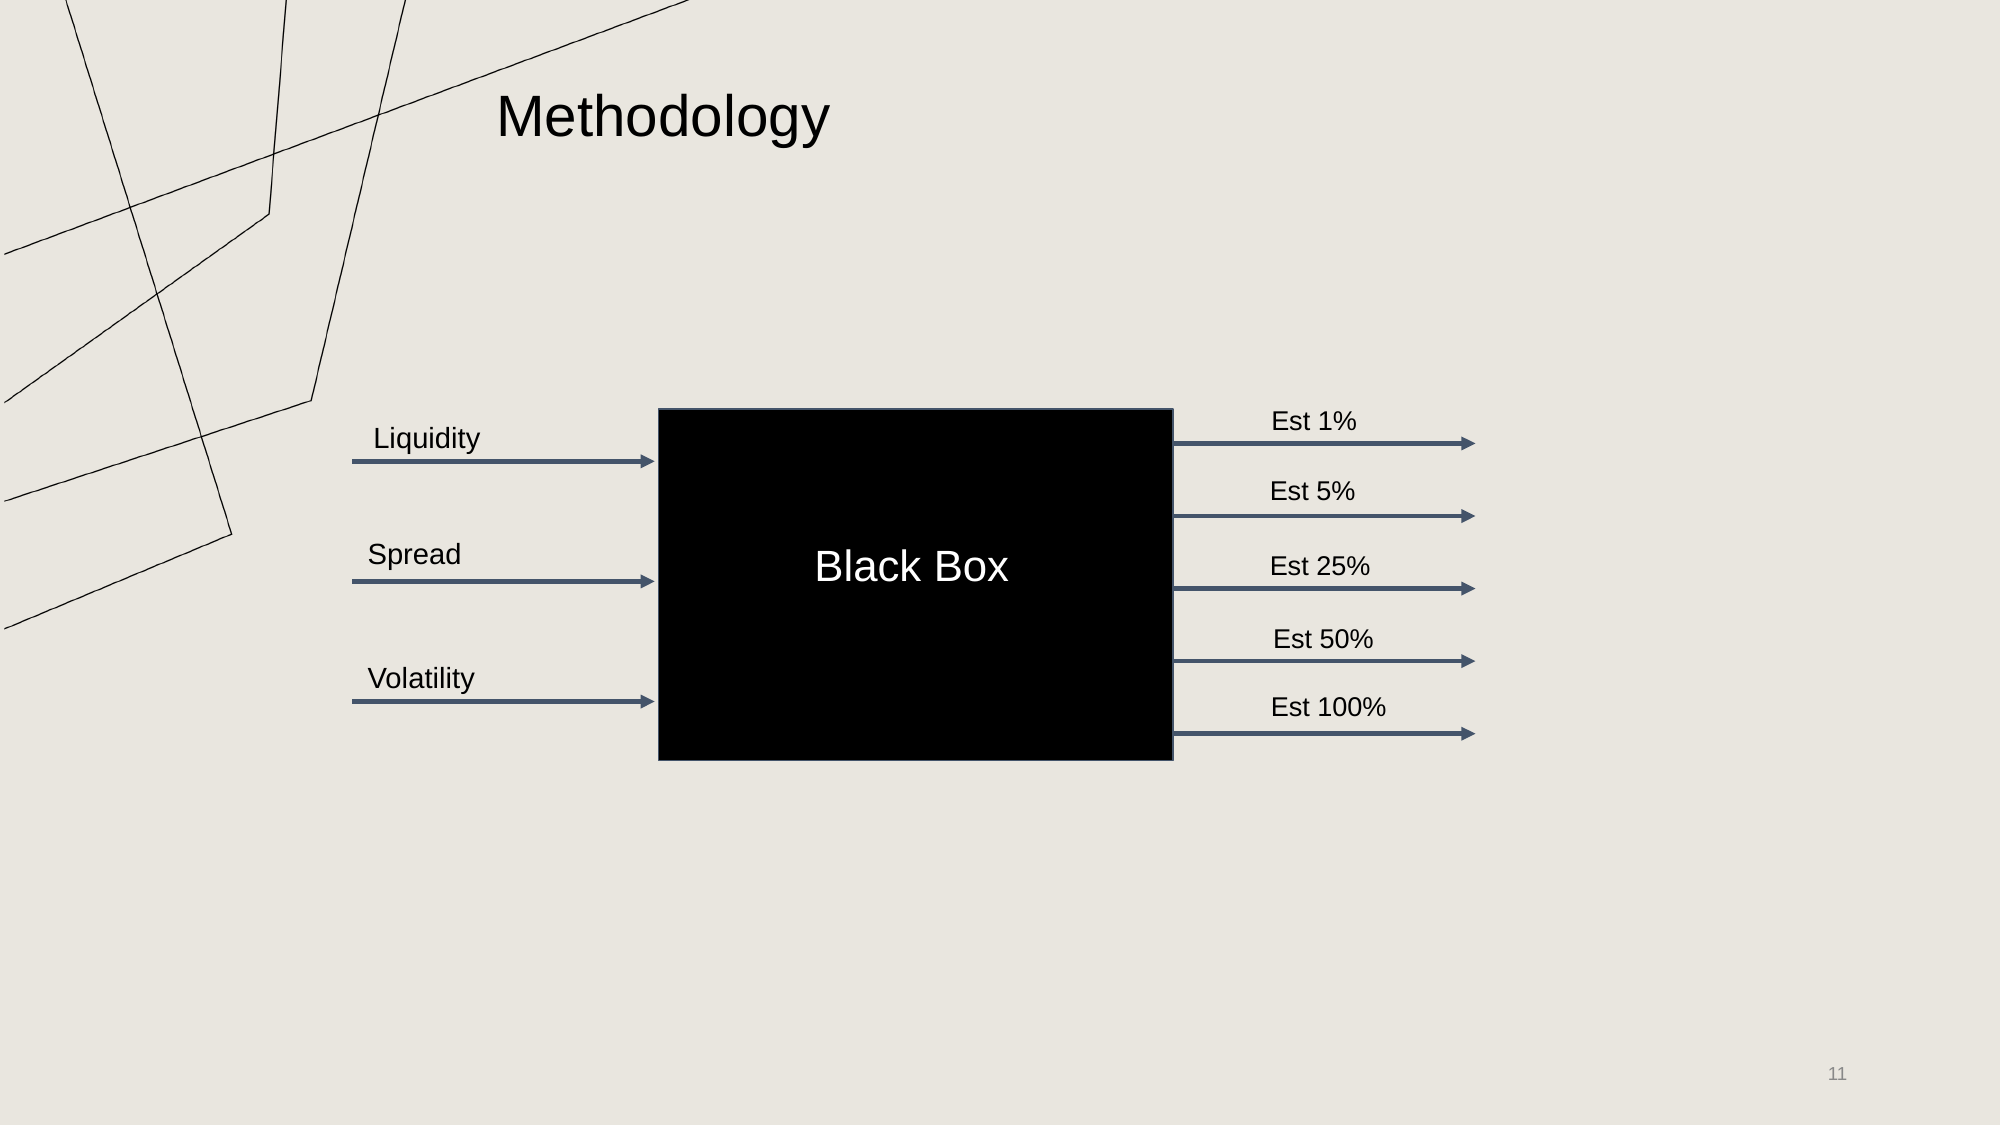

# Methodology
      Est 1%
Liquidity

Est 5%
Spread
Black Box
Est 25%
Est 50%
Volatility
           Est 100%
11